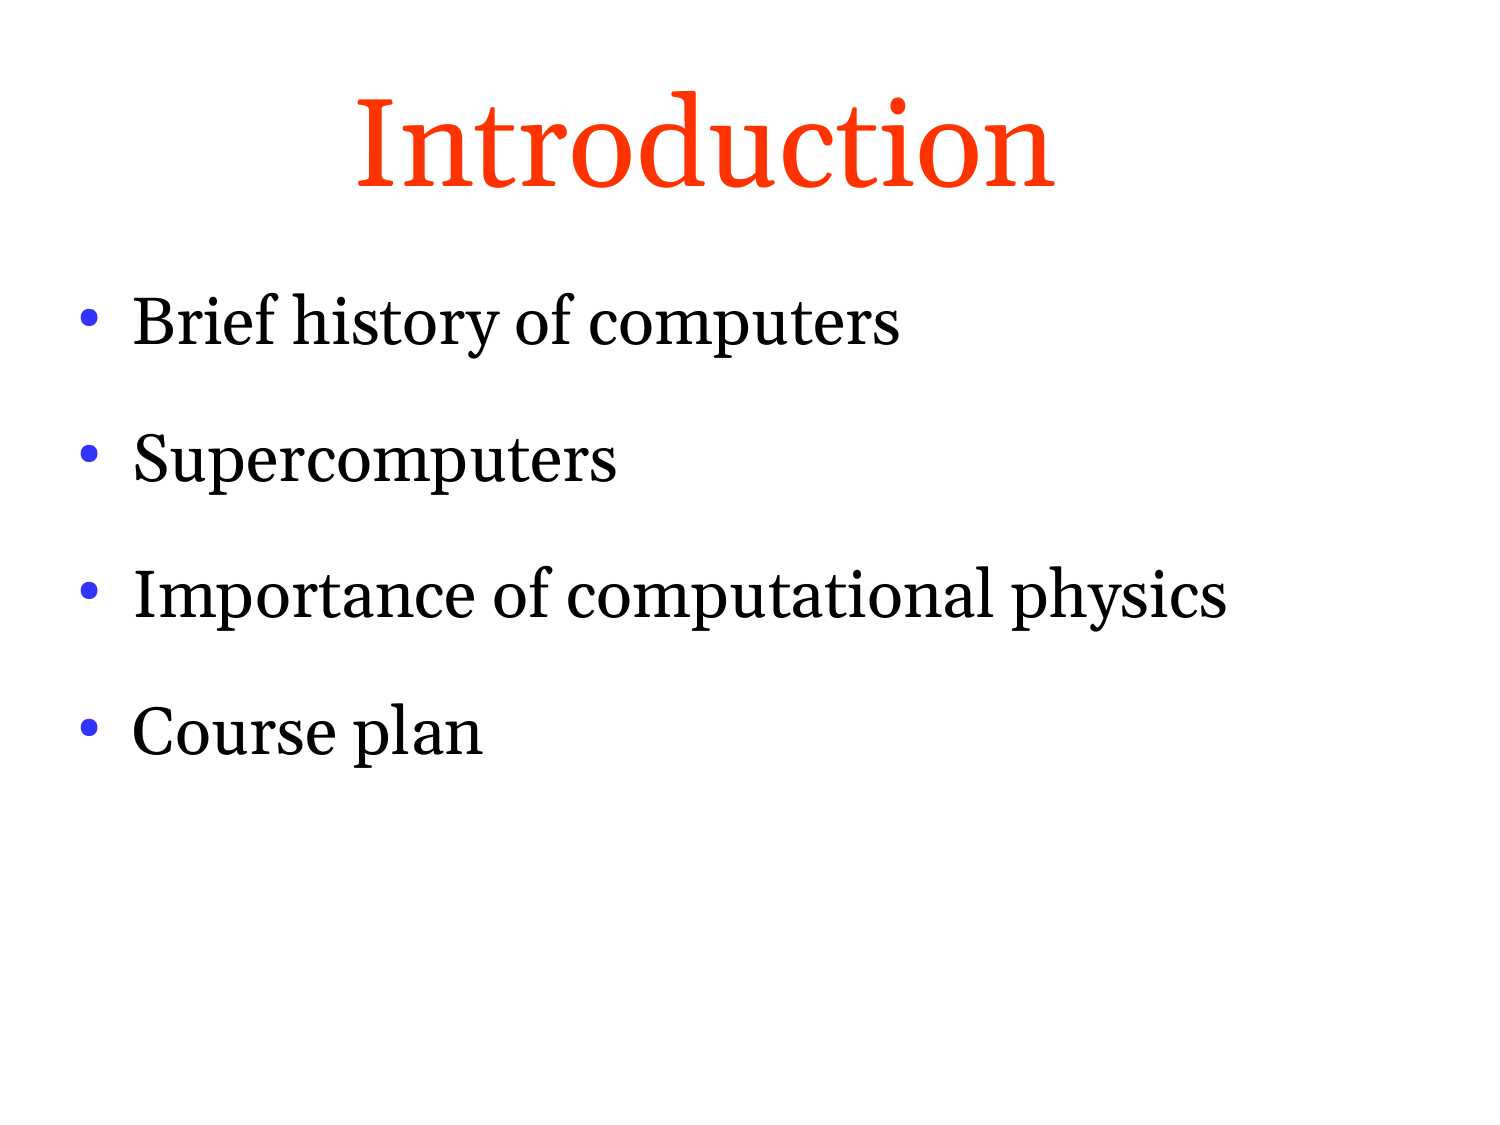

Introduction
Brief history of computers
Supercomputers
Importance of computational physics
Course plan